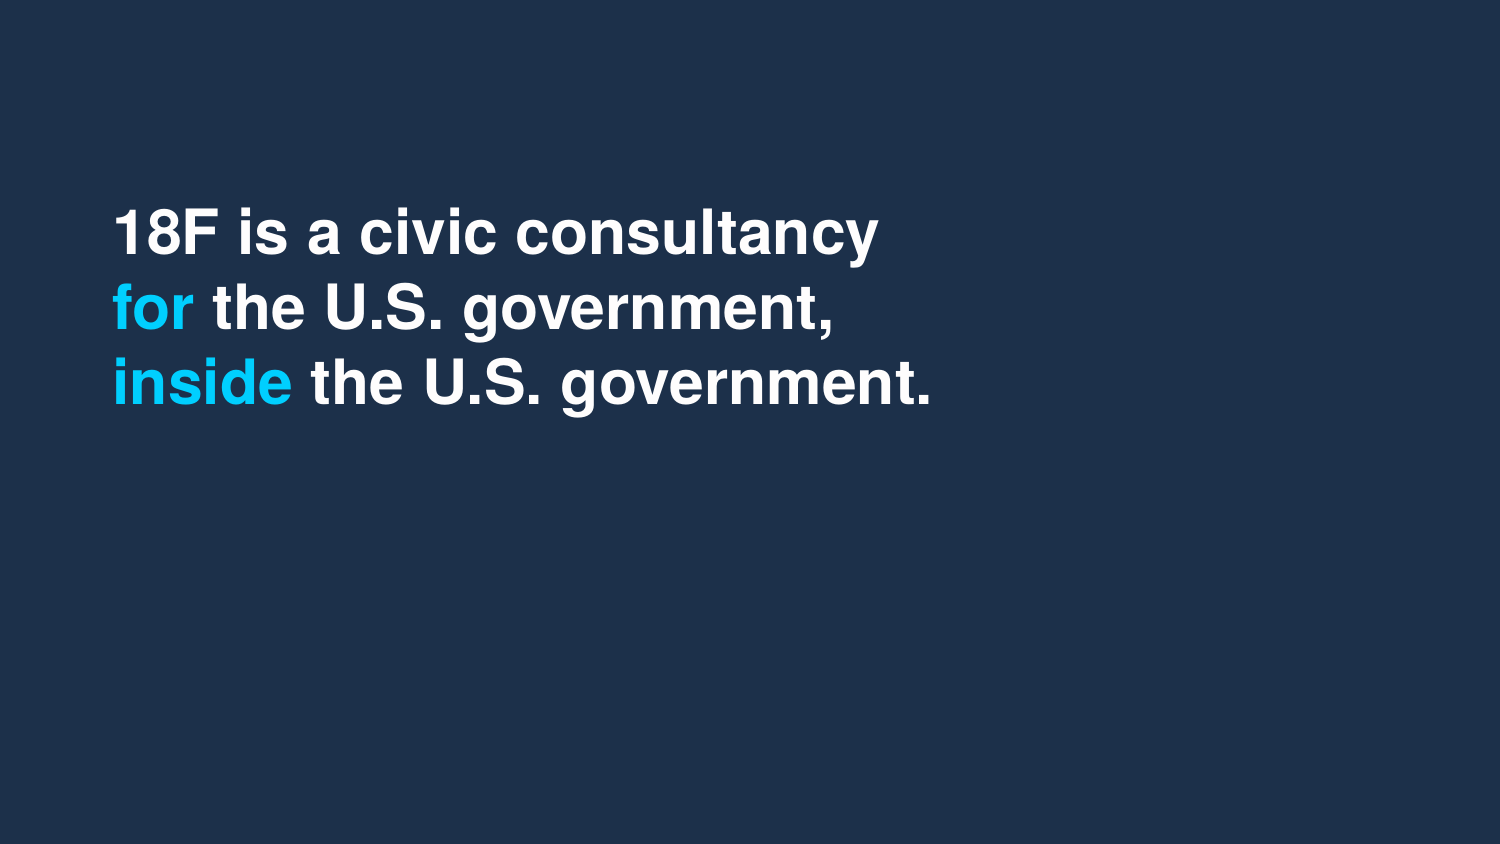

18F is a civic consultancy
for the U.S. government,
inside the U.S. government.